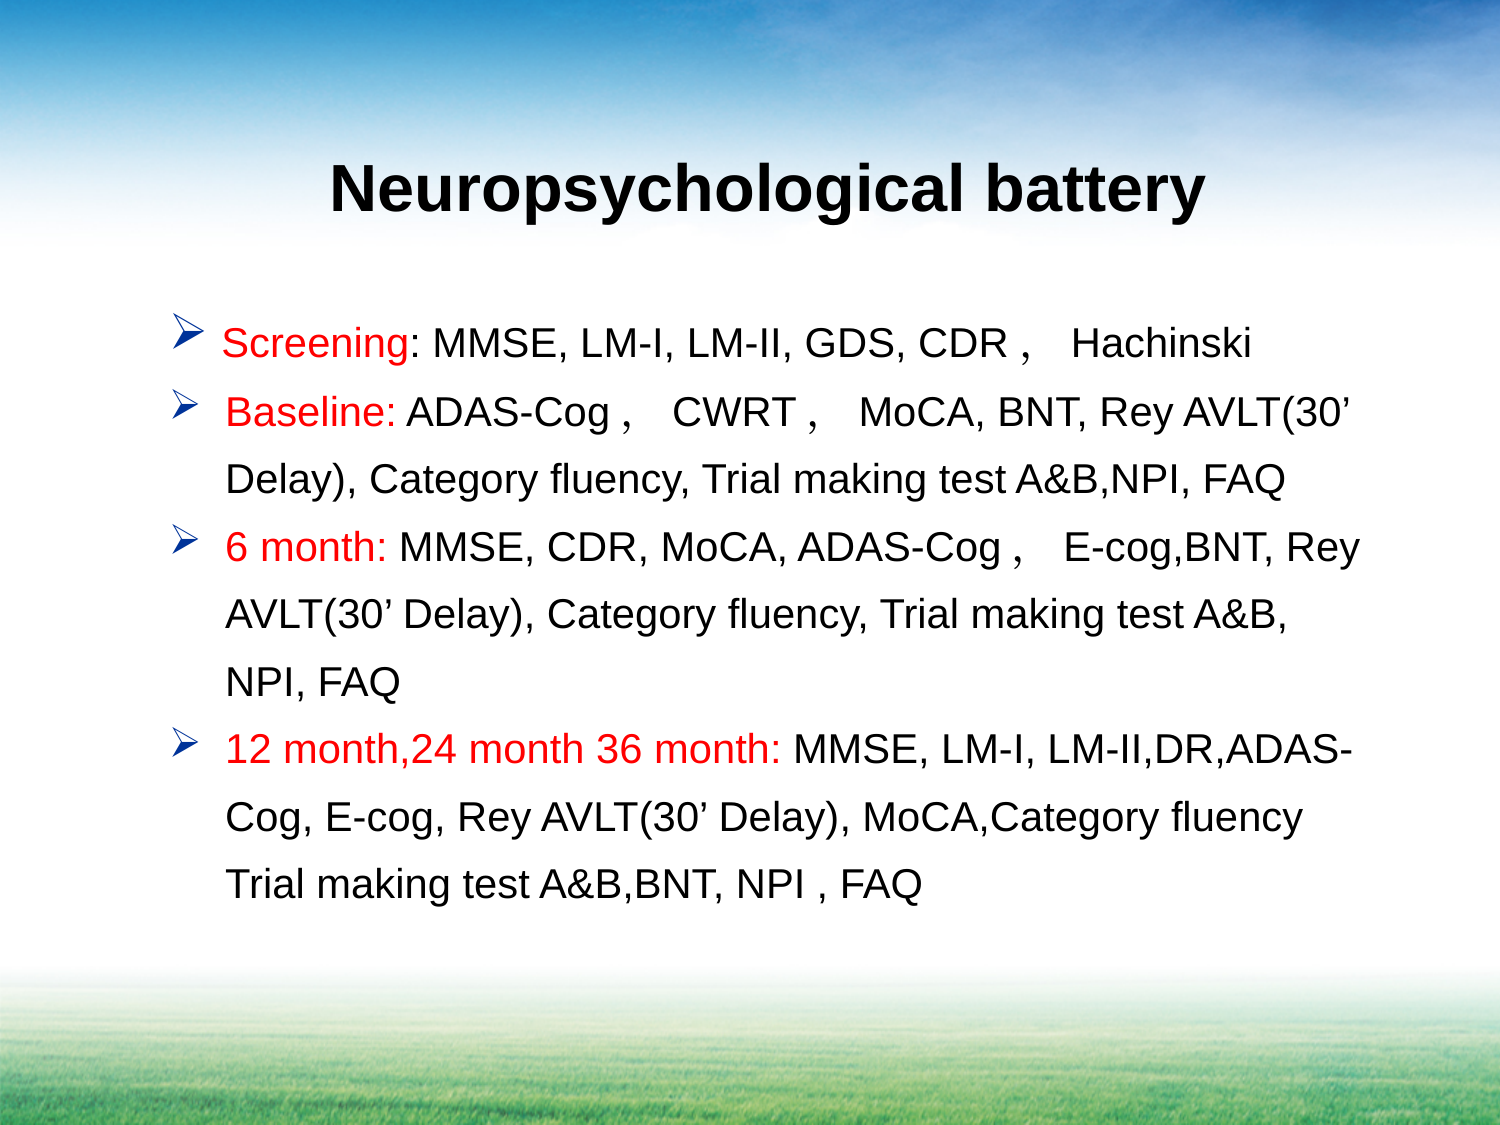

Neuropsychological battery
 Screening: MMSE, LM-I, LM-II, GDS, CDR，Hachinski
Baseline: ADAS-Cog，CWRT，MoCA, BNT, Rey AVLT(30’ Delay), Category fluency, Trial making test A&B,NPI, FAQ
6 month: MMSE, CDR, MoCA, ADAS-Cog，E-cog,BNT, Rey AVLT(30’ Delay), Category fluency, Trial making test A&B, NPI, FAQ
12 month,24 month 36 month: MMSE, LM-I, LM-II,DR,ADAS-Cog, E-cog, Rey AVLT(30’ Delay), MoCA,Category fluency Trial making test A&B,BNT, NPI , FAQ